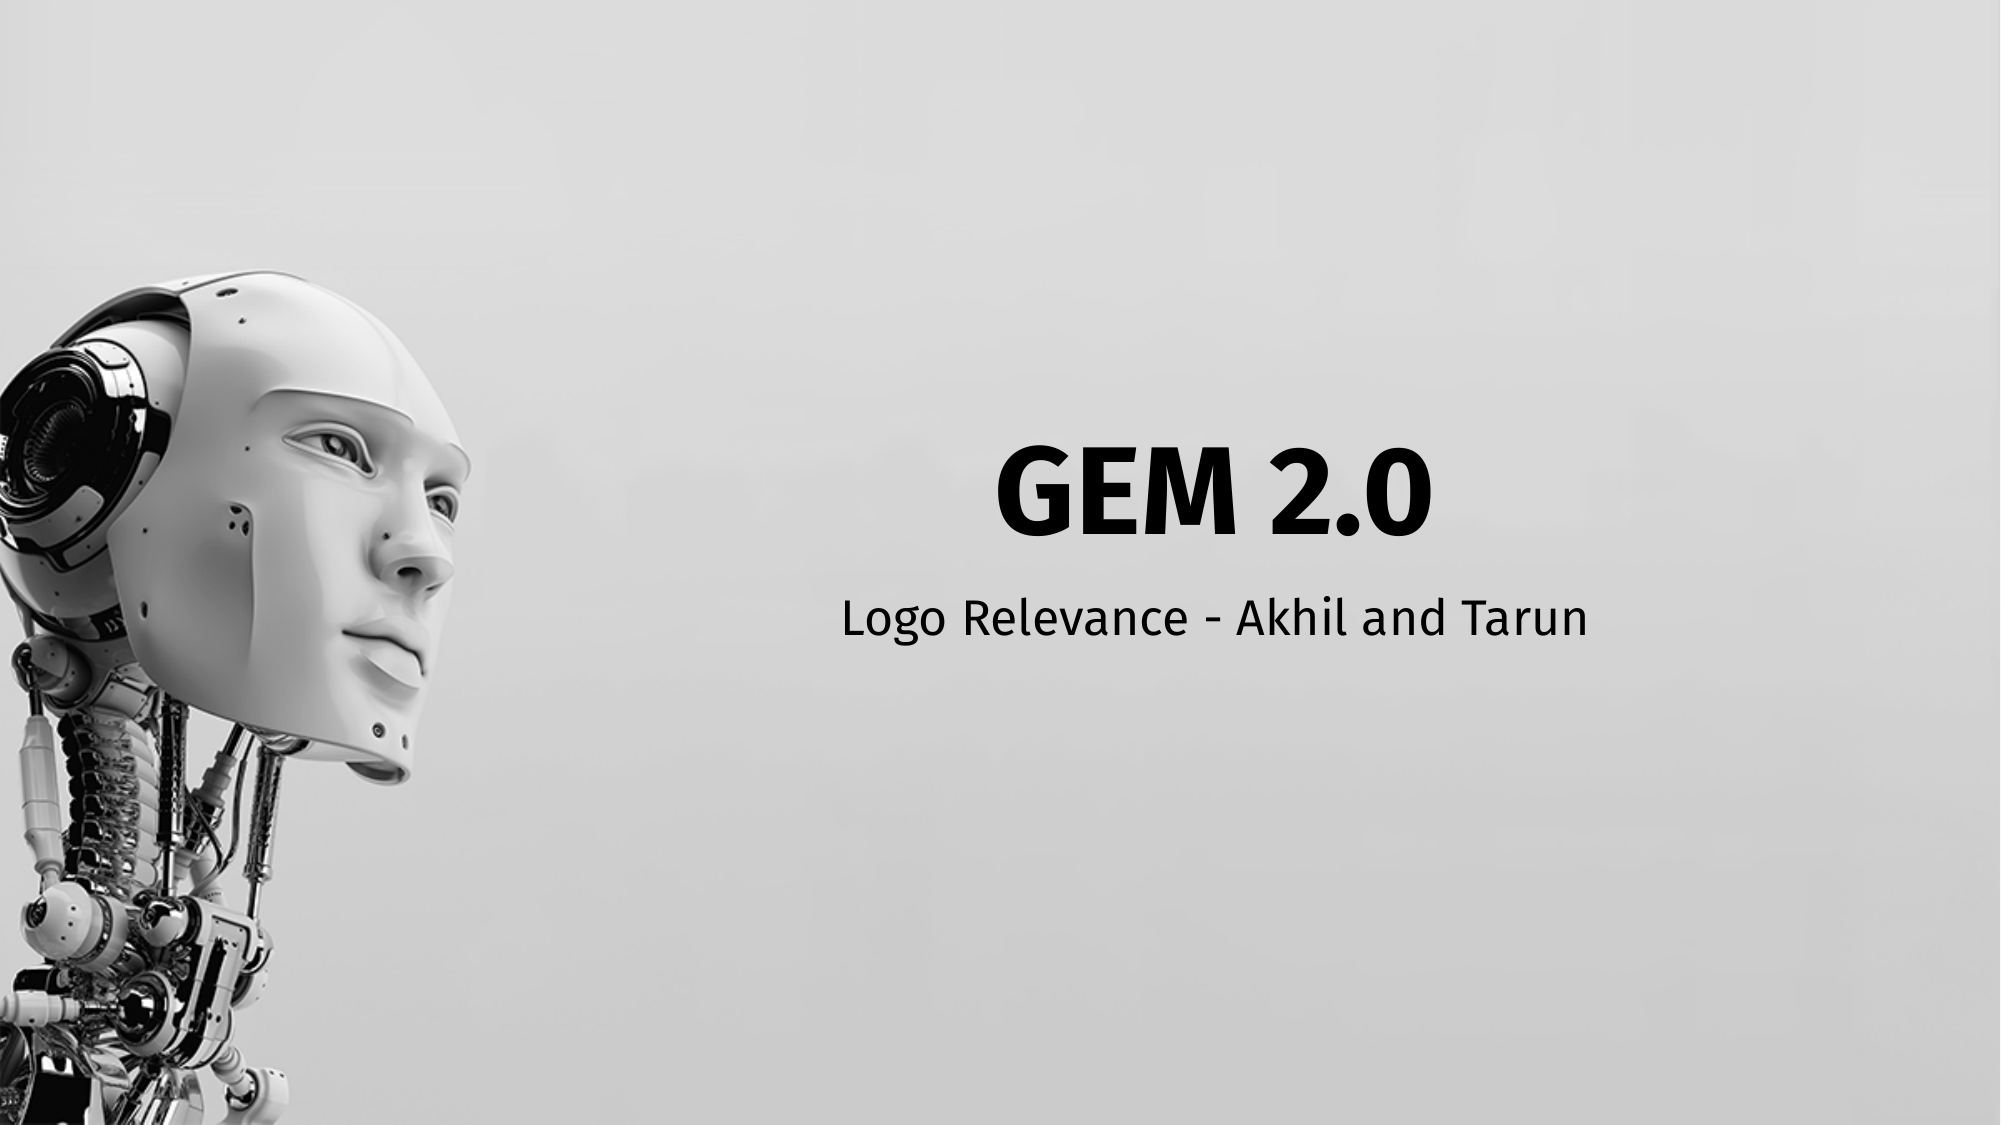

# GEM 2.0
Logo Relevance - Akhil and Tarun